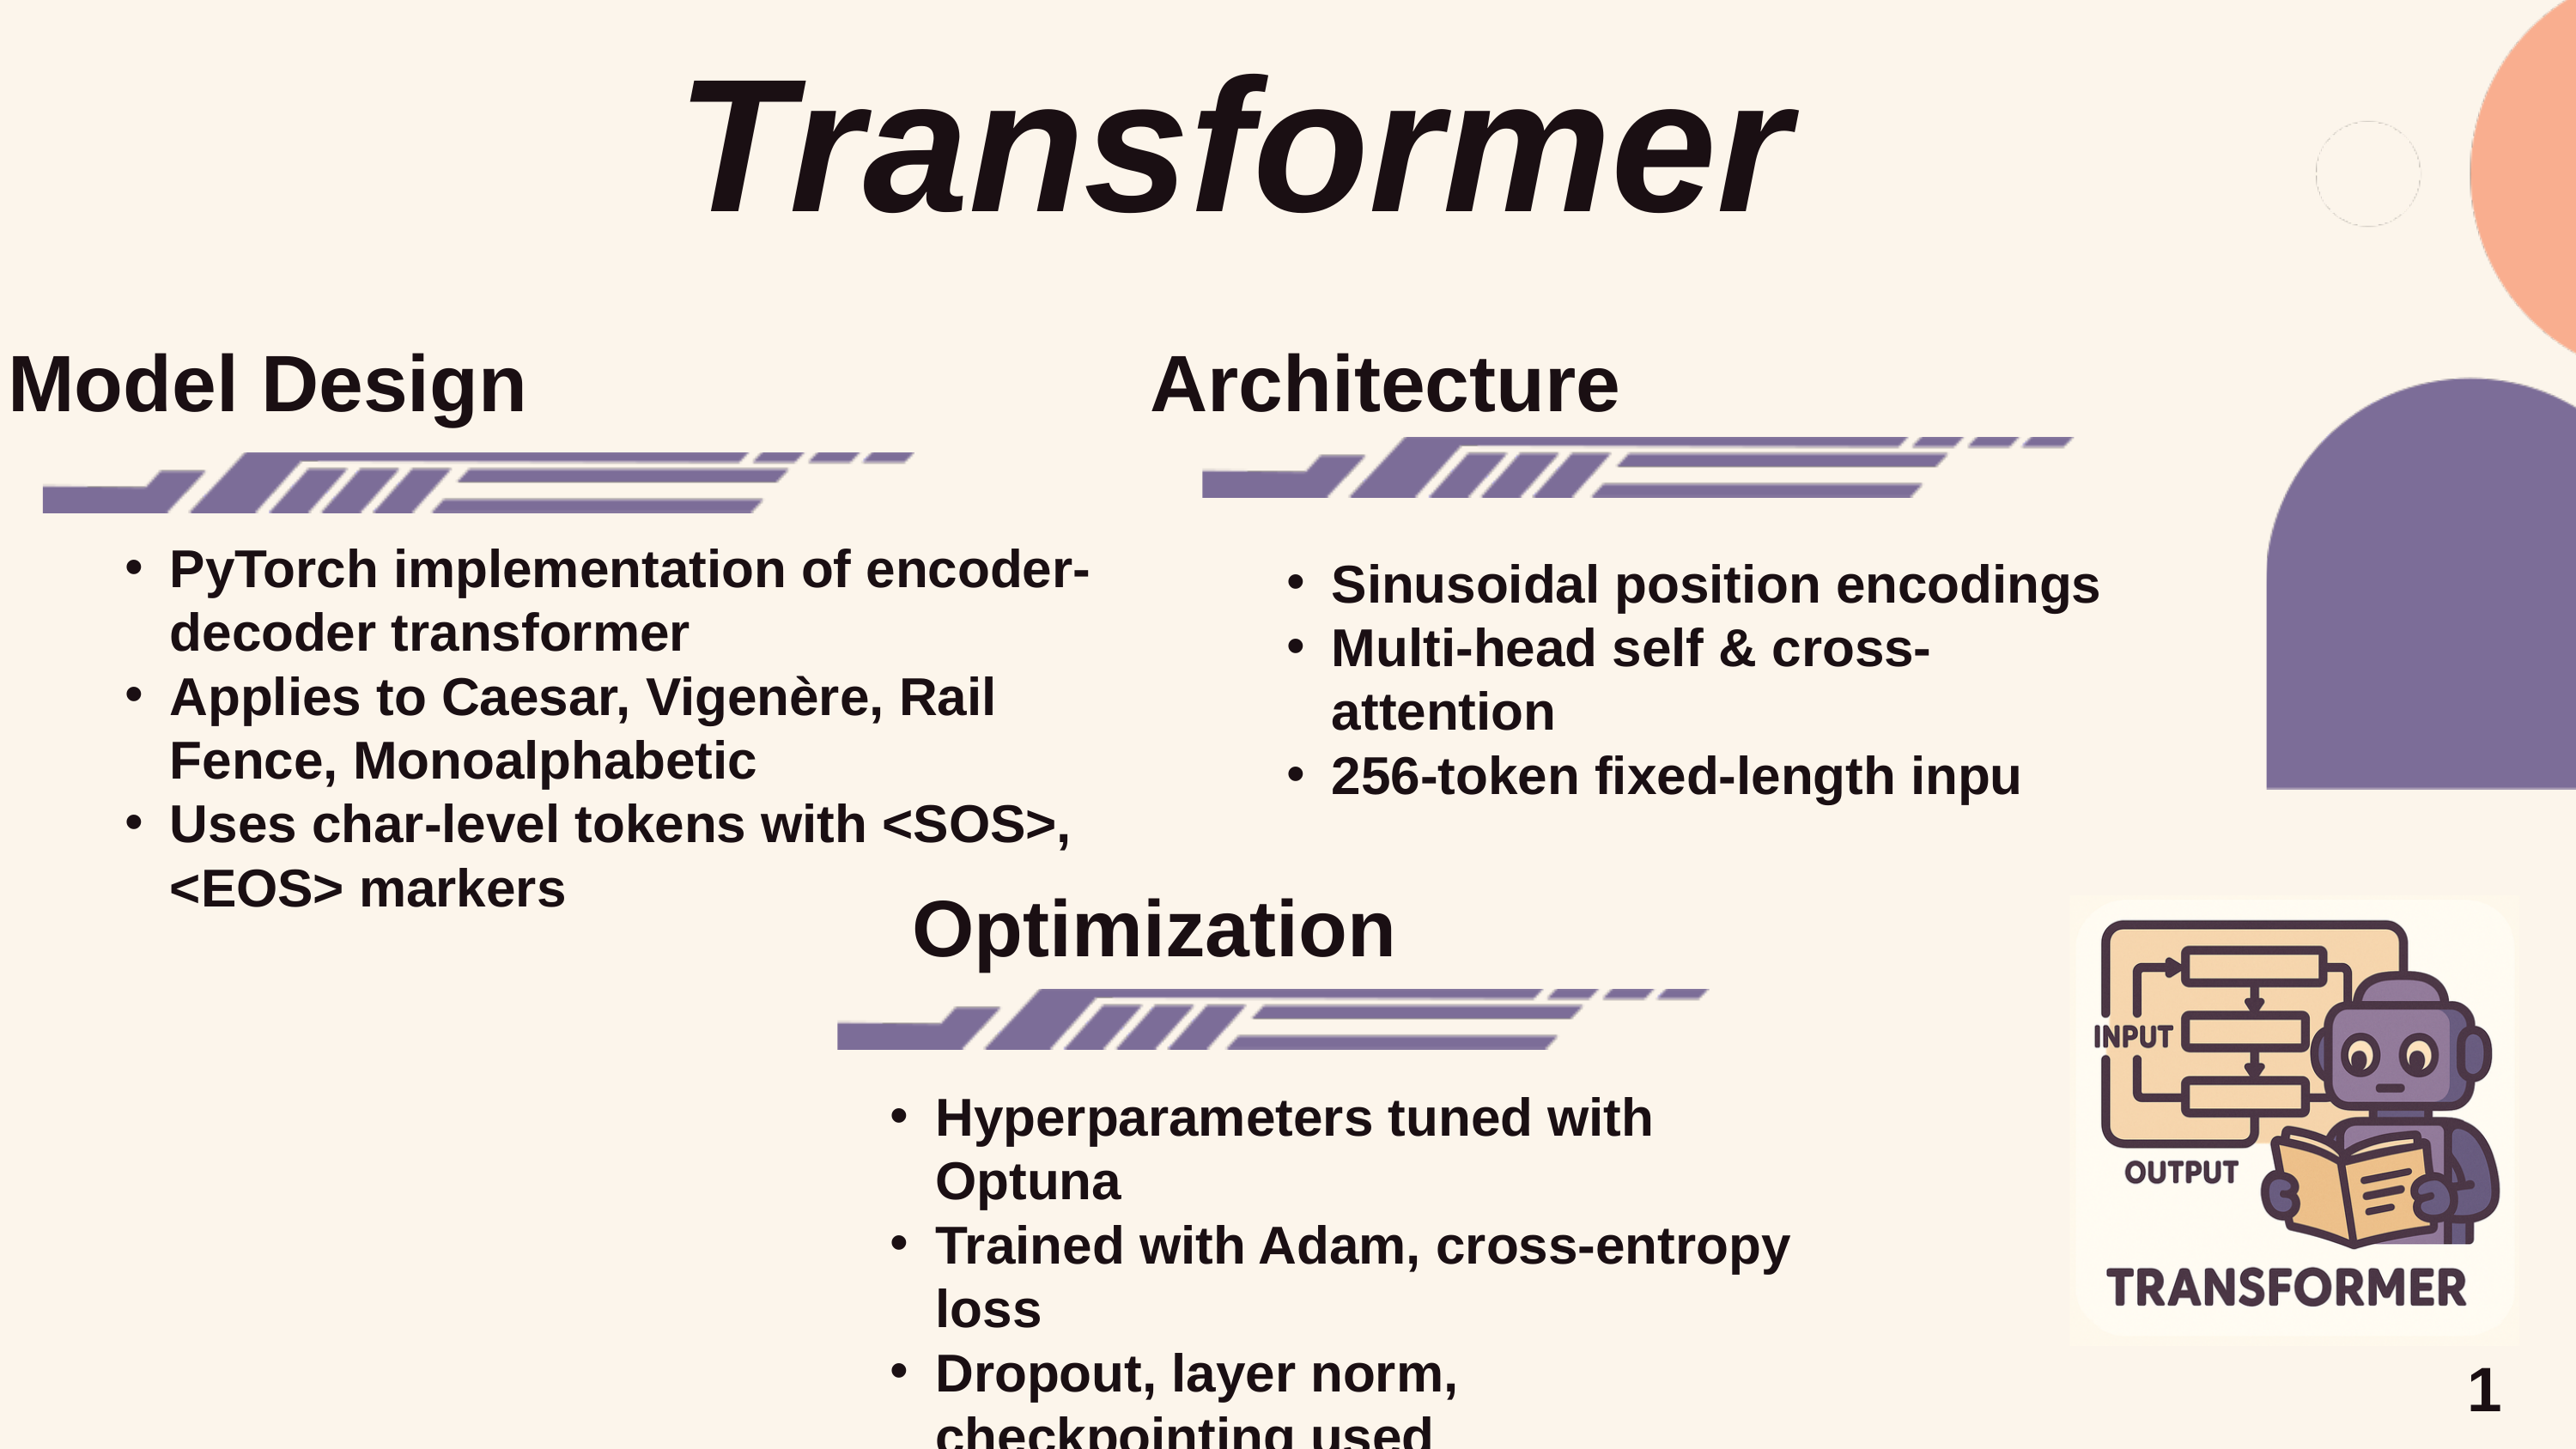

Transformer
 Model Design
Architecture

PyTorch implementation of encoder-decoder transformer
Applies to Caesar, Vigenère, Rail Fence, Monoalphabetic
Uses char-level tokens with <SOS>, <EOS> markers

Sinusoidal position encodings
Multi-head self & cross-attention
256-token fixed-length inpu

Optimization

Hyperparameters tuned with Optuna
Trained with Adam, cross-entropy loss
Dropout, layer norm, checkpointing used

14